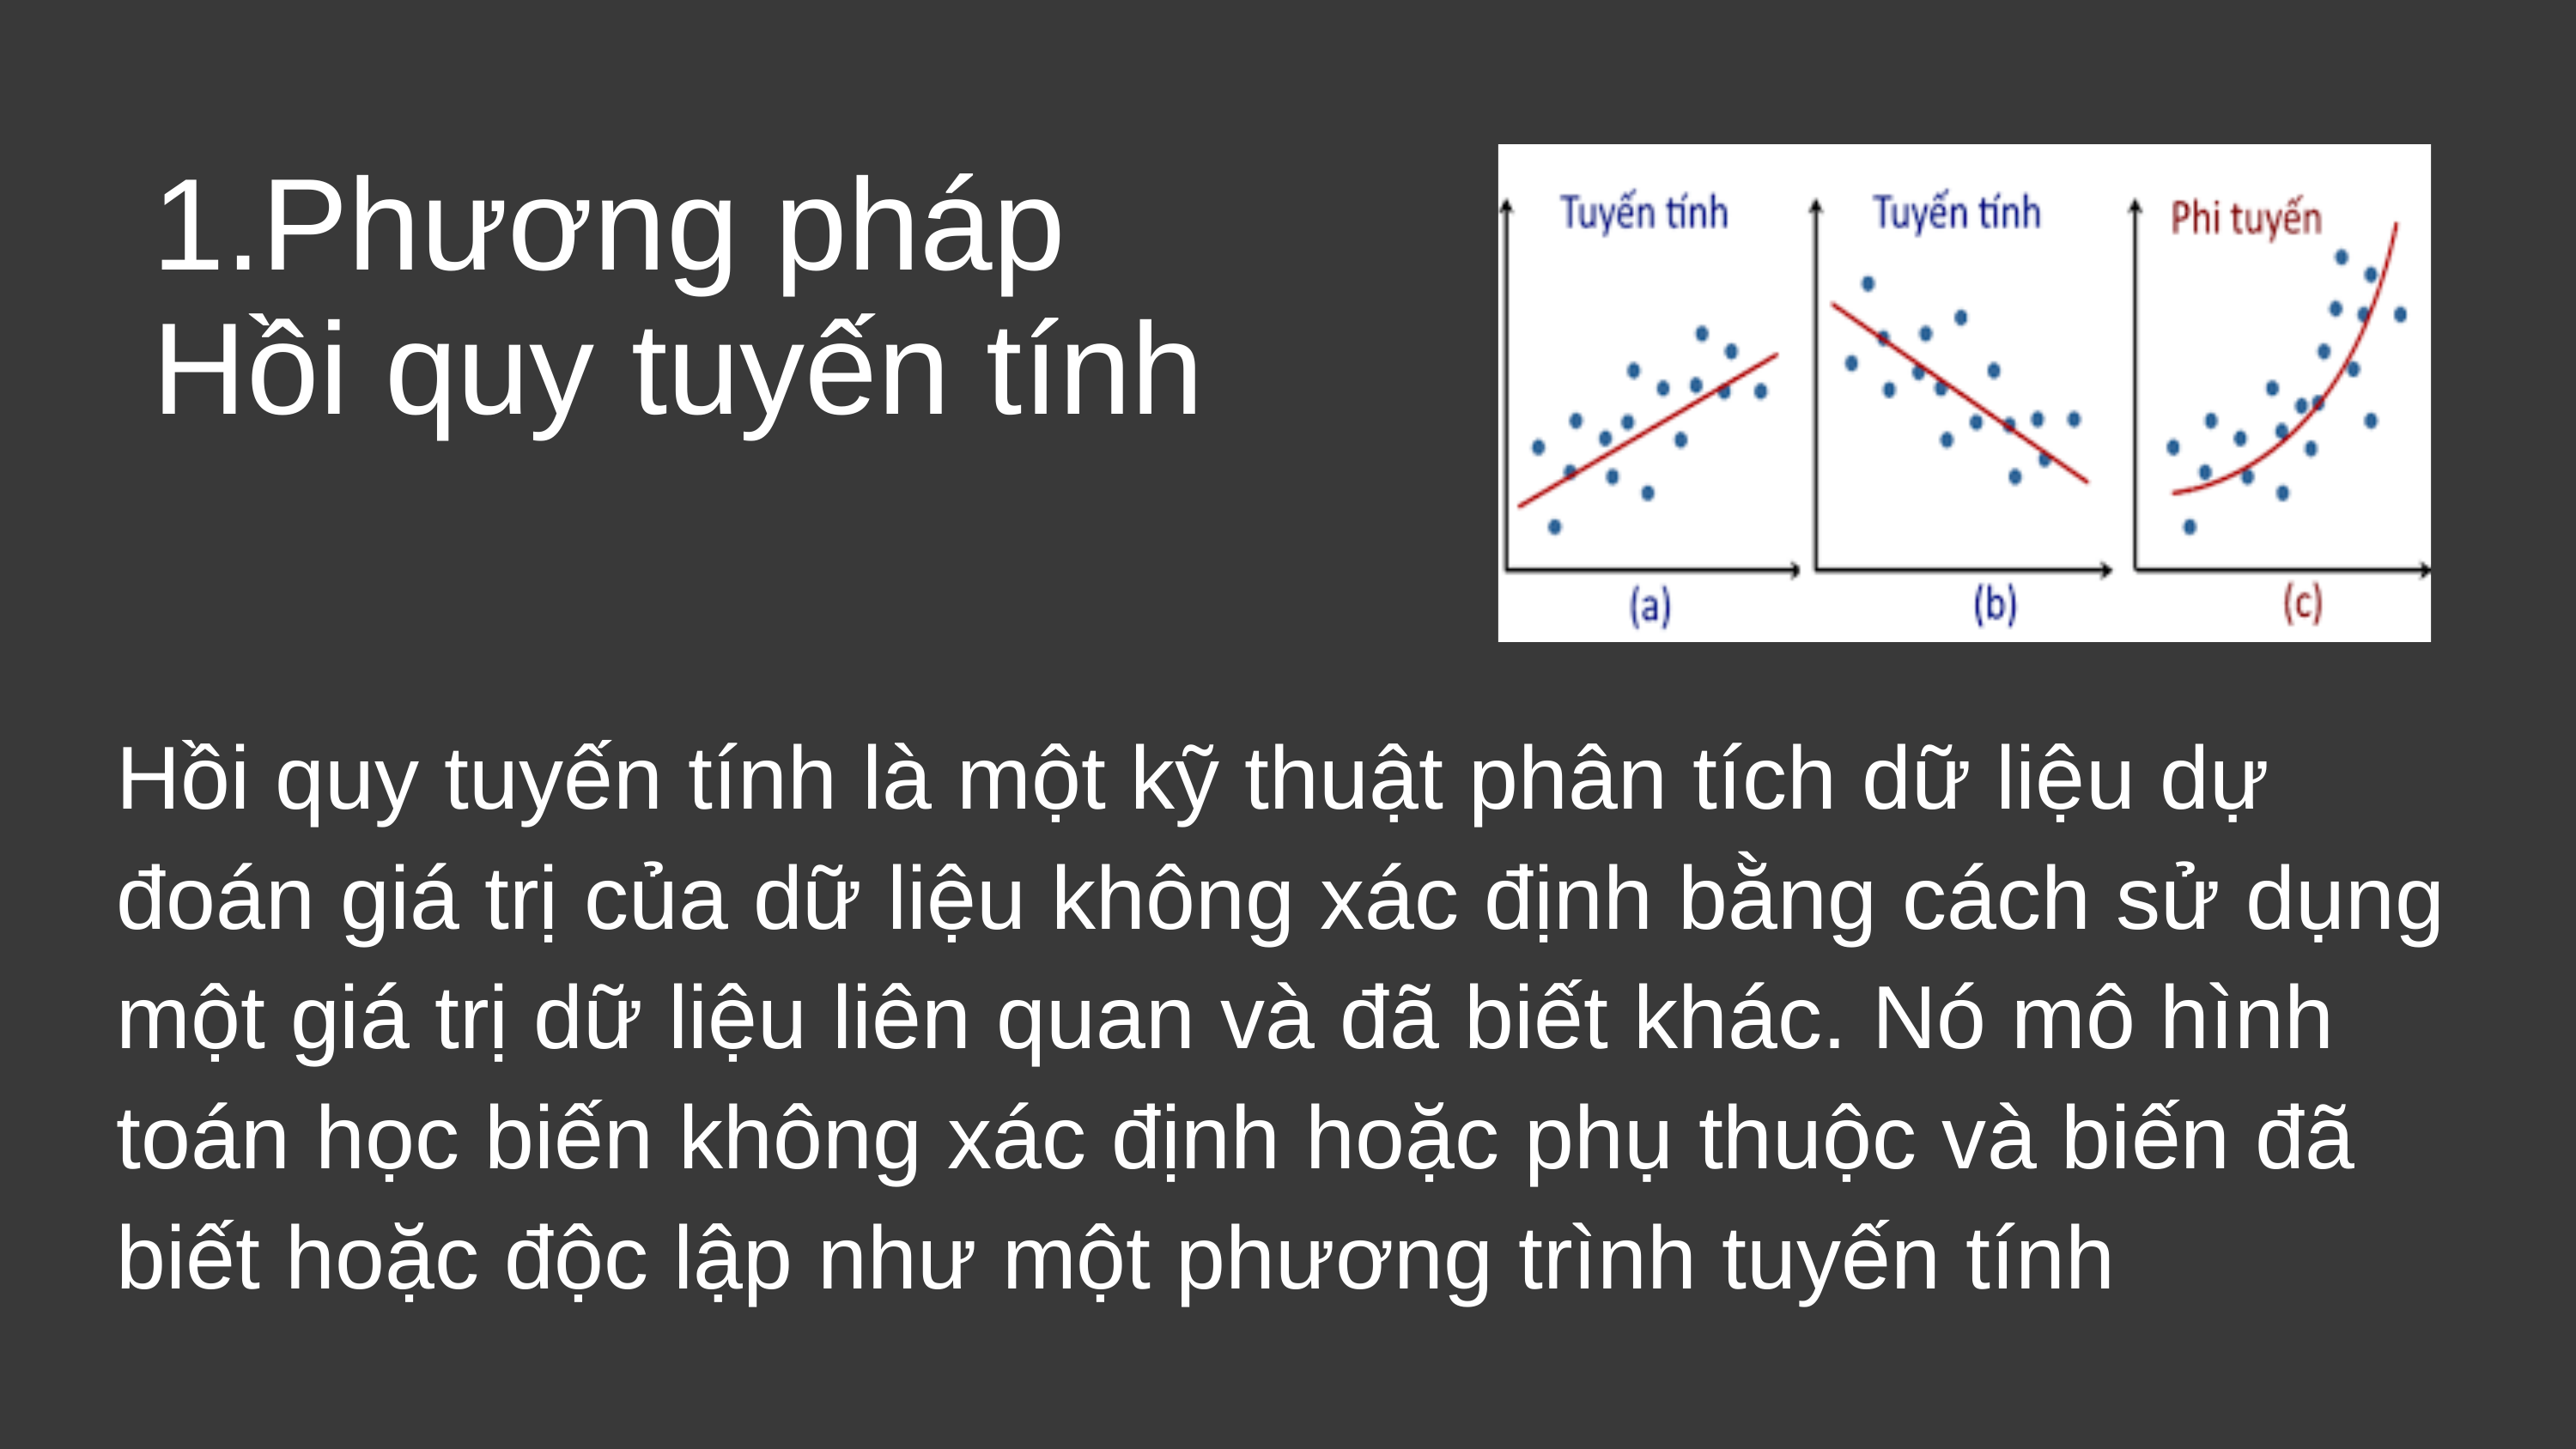

1.Phương pháp
 Hồi quy tuyến tính
Hồi quy tuyến tính là một kỹ thuật phân tích dữ liệu dự đoán giá trị của dữ liệu không xác định bằng cách sử dụng một giá trị dữ liệu liên quan và đã biết khác. Nó mô hình toán học biến không xác định hoặc phụ thuộc và biến đã biết hoặc độc lập như một phương trình tuyến tính